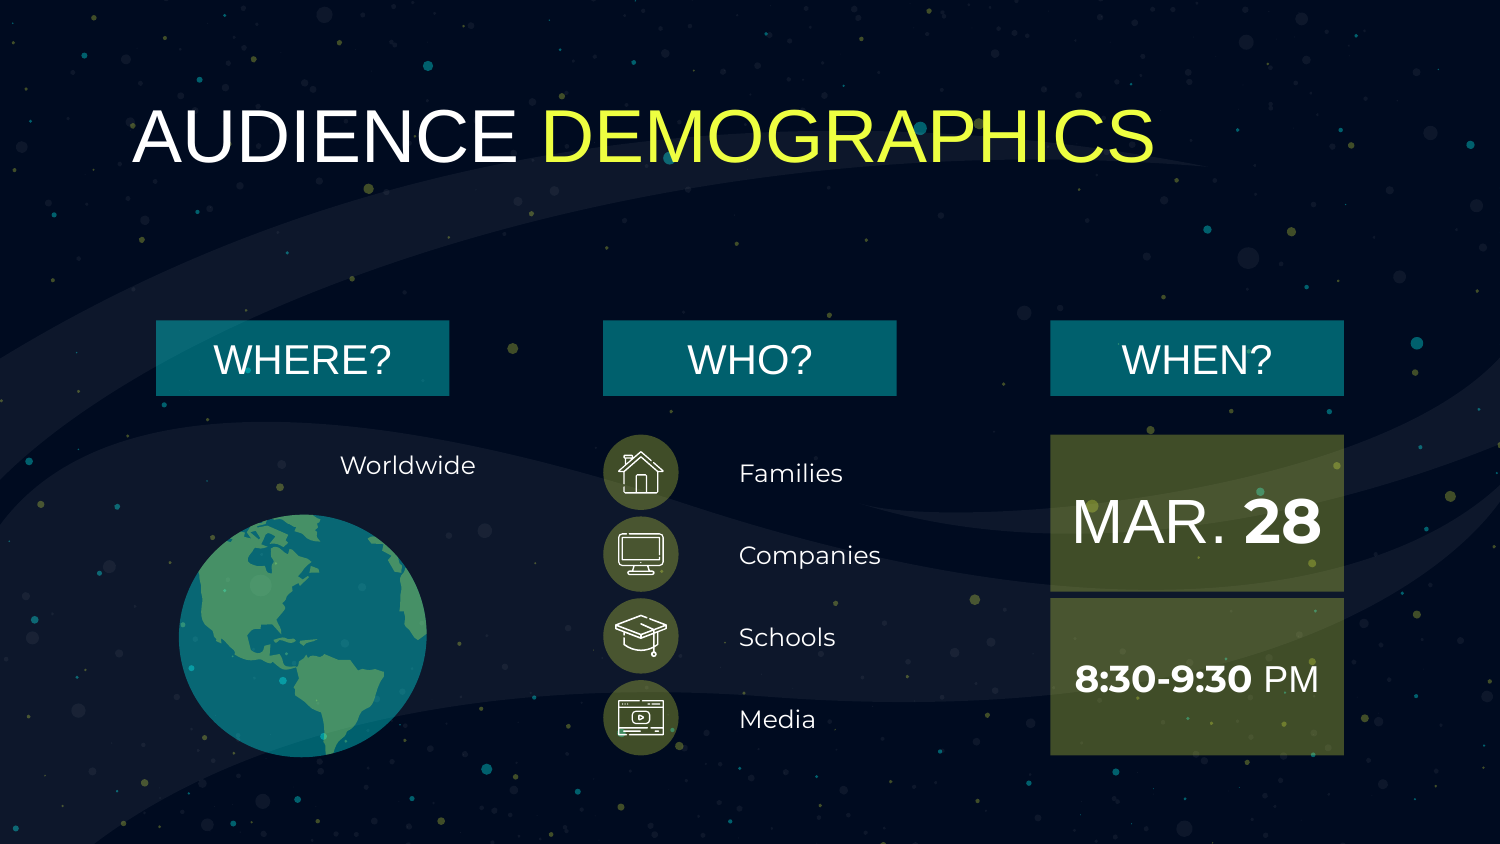

# AUDIENCE DEMOGRAPHICS
WHERE?
WHO?
WHEN?

Worldwide
Families

MAR. 28

Companies

Schools

8:30-9:30 PM

Media